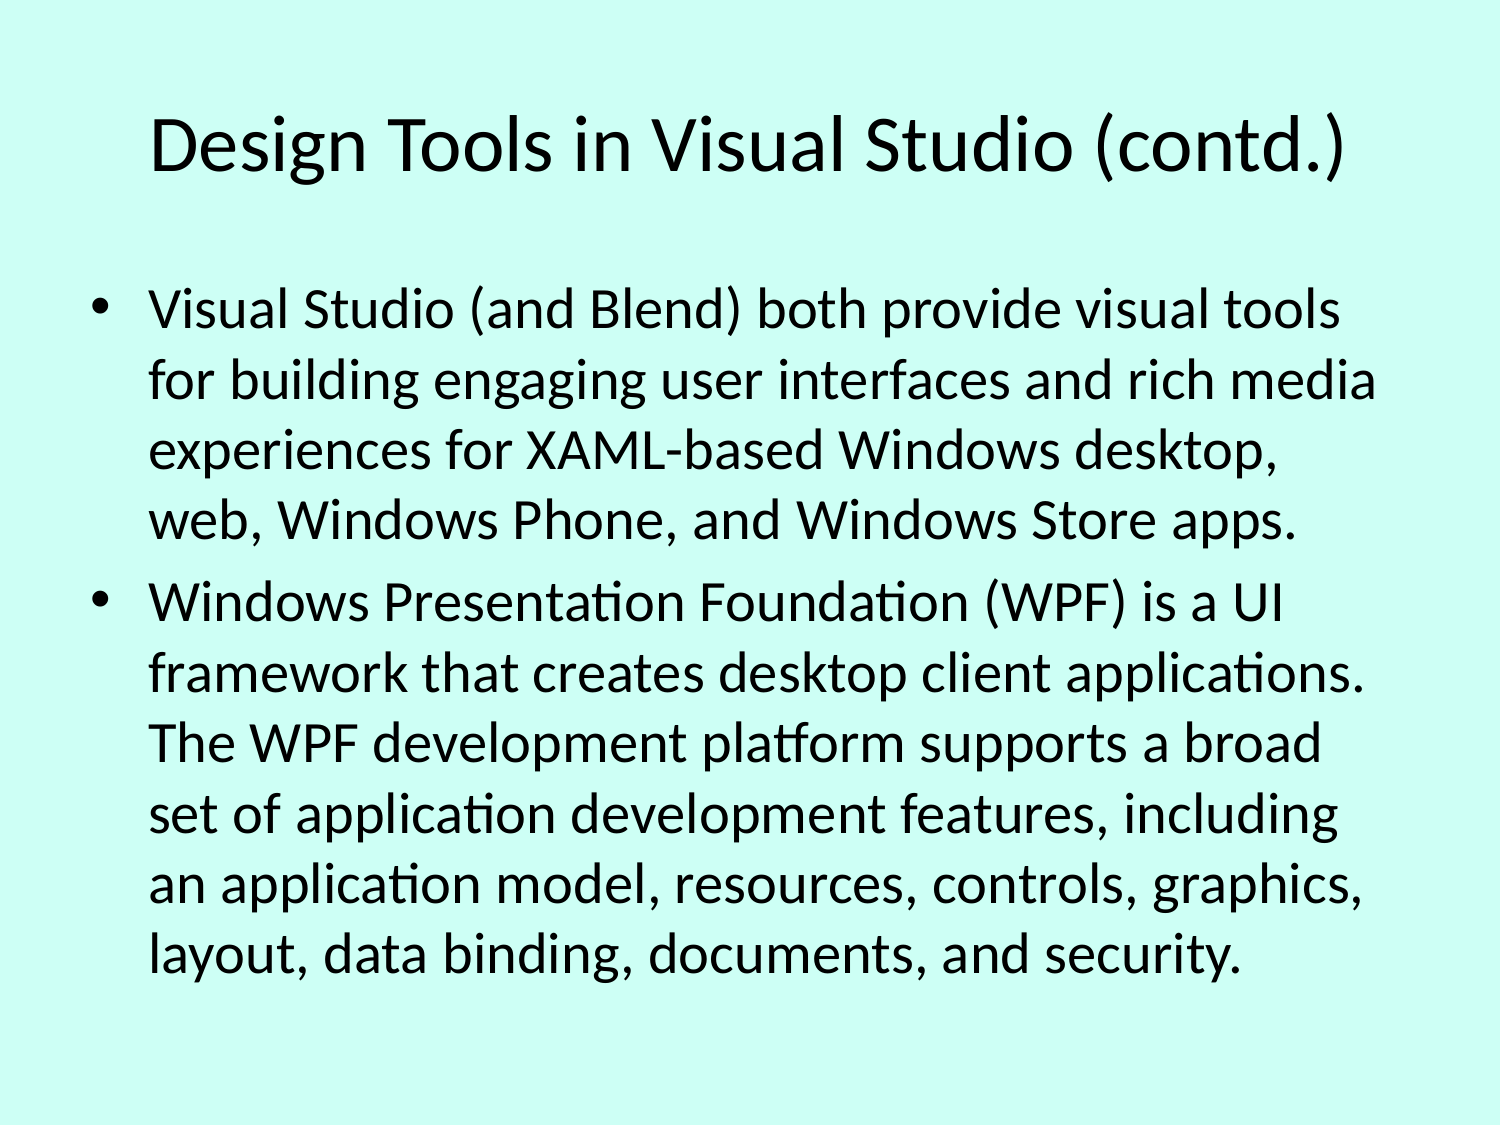

# Design Tools in Visual Studio (contd.)
Visual Studio (and Blend) both provide visual tools for building engaging user interfaces and rich media experiences for XAML-based Windows desktop, web, Windows Phone, and Windows Store apps.
Windows Presentation Foundation (WPF) is a UI framework that creates desktop client applications. The WPF development platform supports a broad set of application development features, including an application model, resources, controls, graphics, layout, data binding, documents, and security.